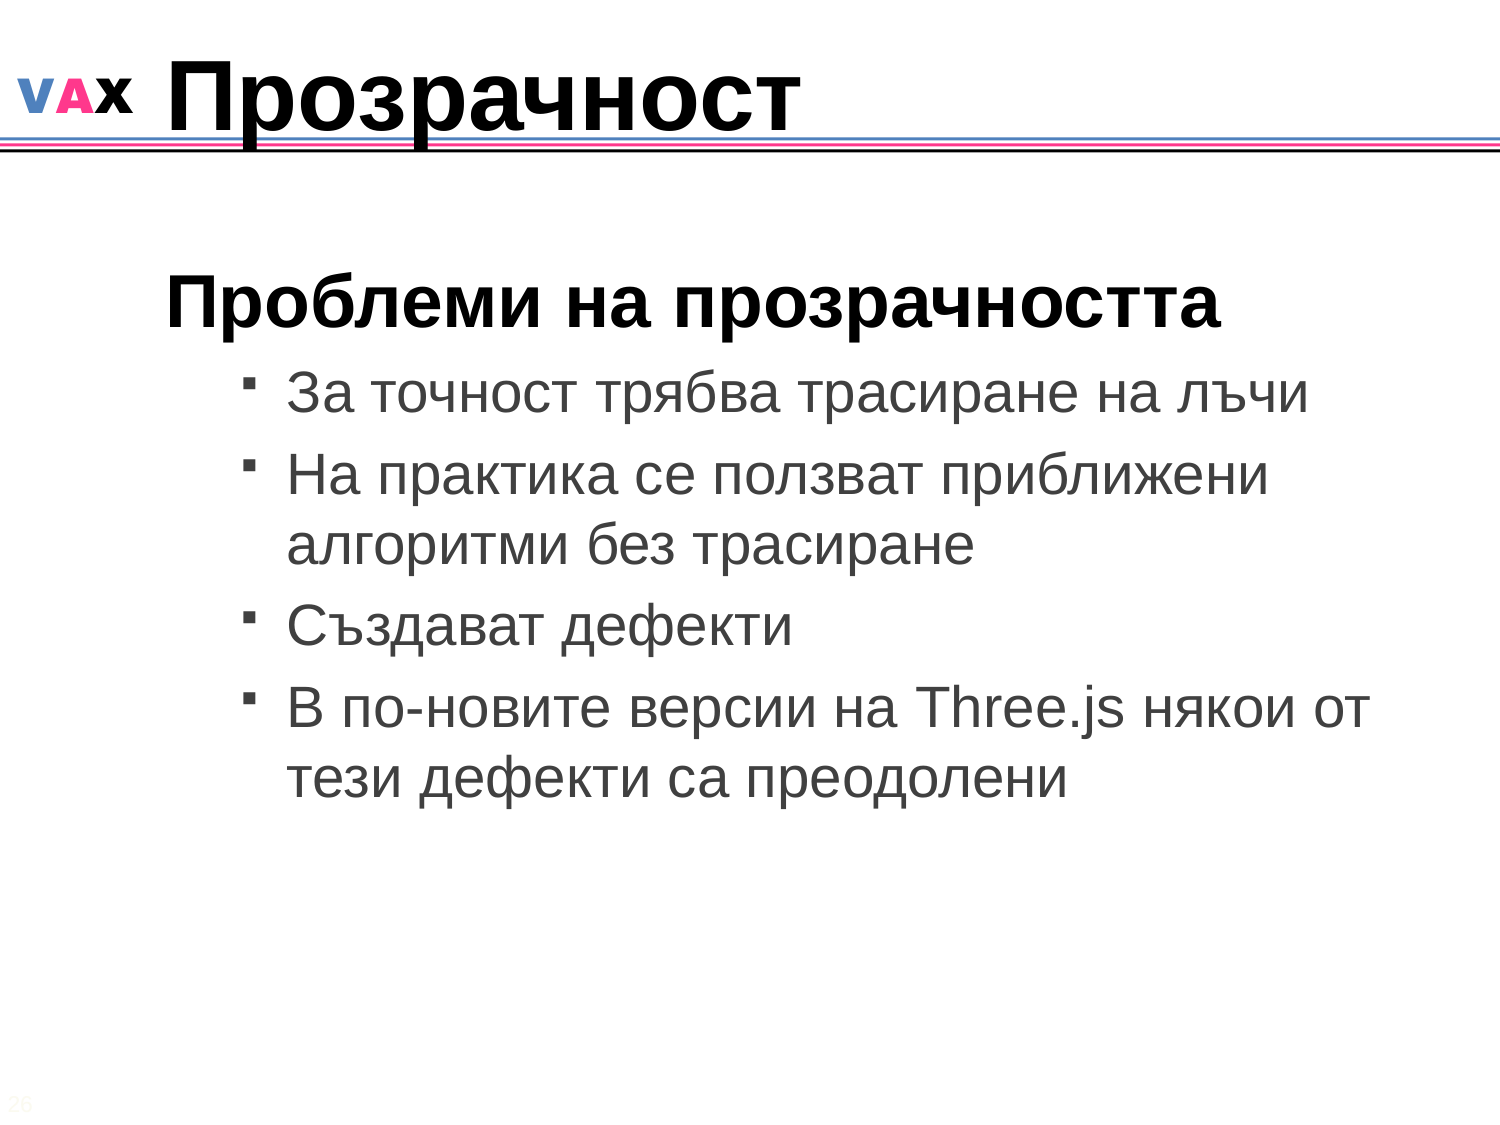

# Прозрачност
Проблеми на прозрачността
За точност трябва трасиране на лъчи
На практика се ползват приближени алгоритми без трасиране
Създават дефекти
В по-новите версии на Three.js някои от тези дефекти са преодолени